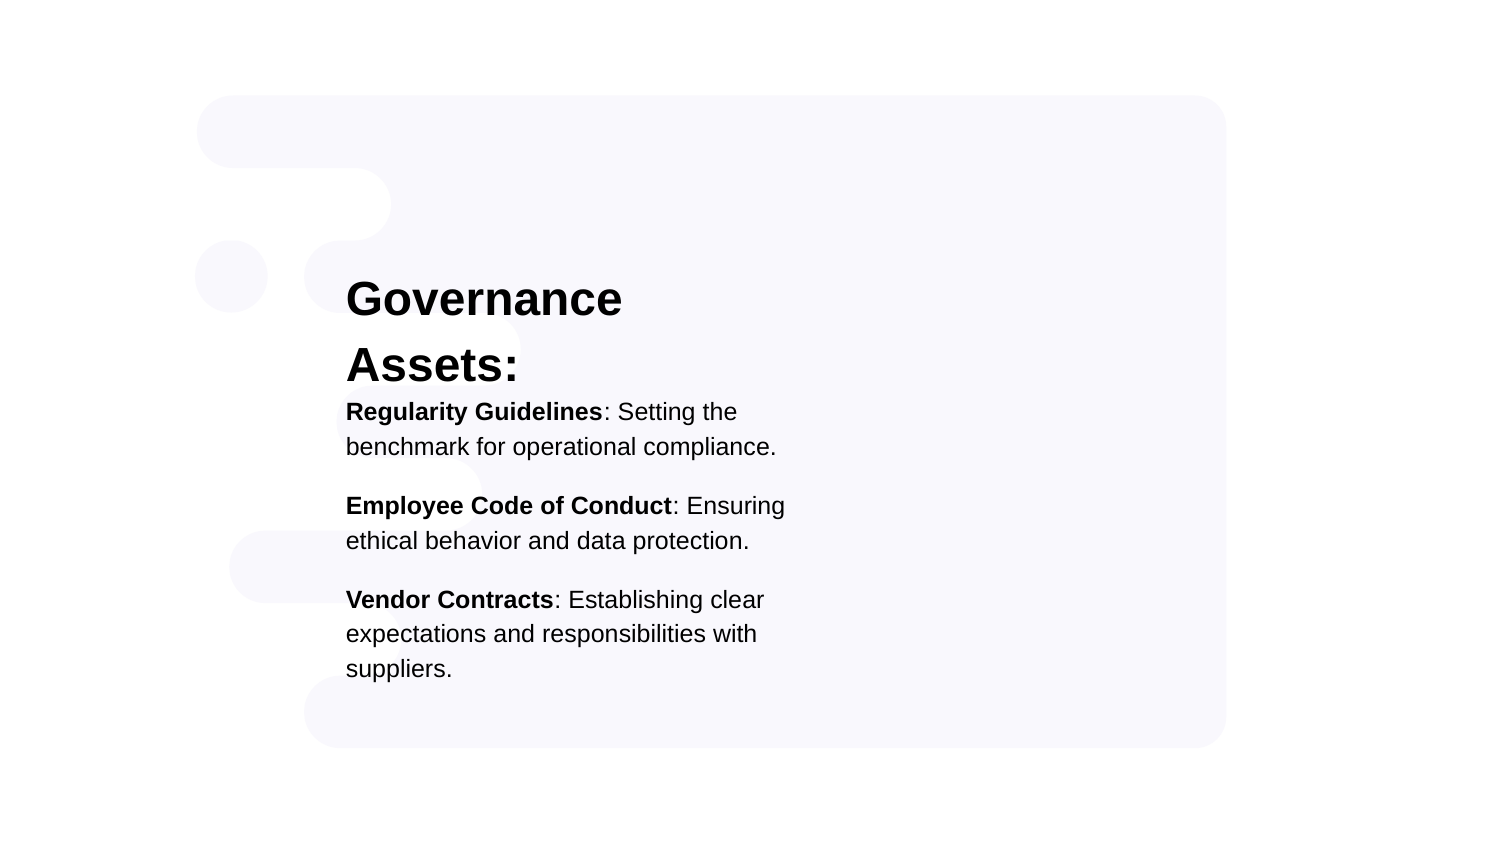

Governance Assets:
Regularity Guidelines: Setting the benchmark for operational compliance.
Employee Code of Conduct: Ensuring ethical behavior and data protection.
Vendor Contracts: Establishing clear expectations and responsibilities with suppliers.